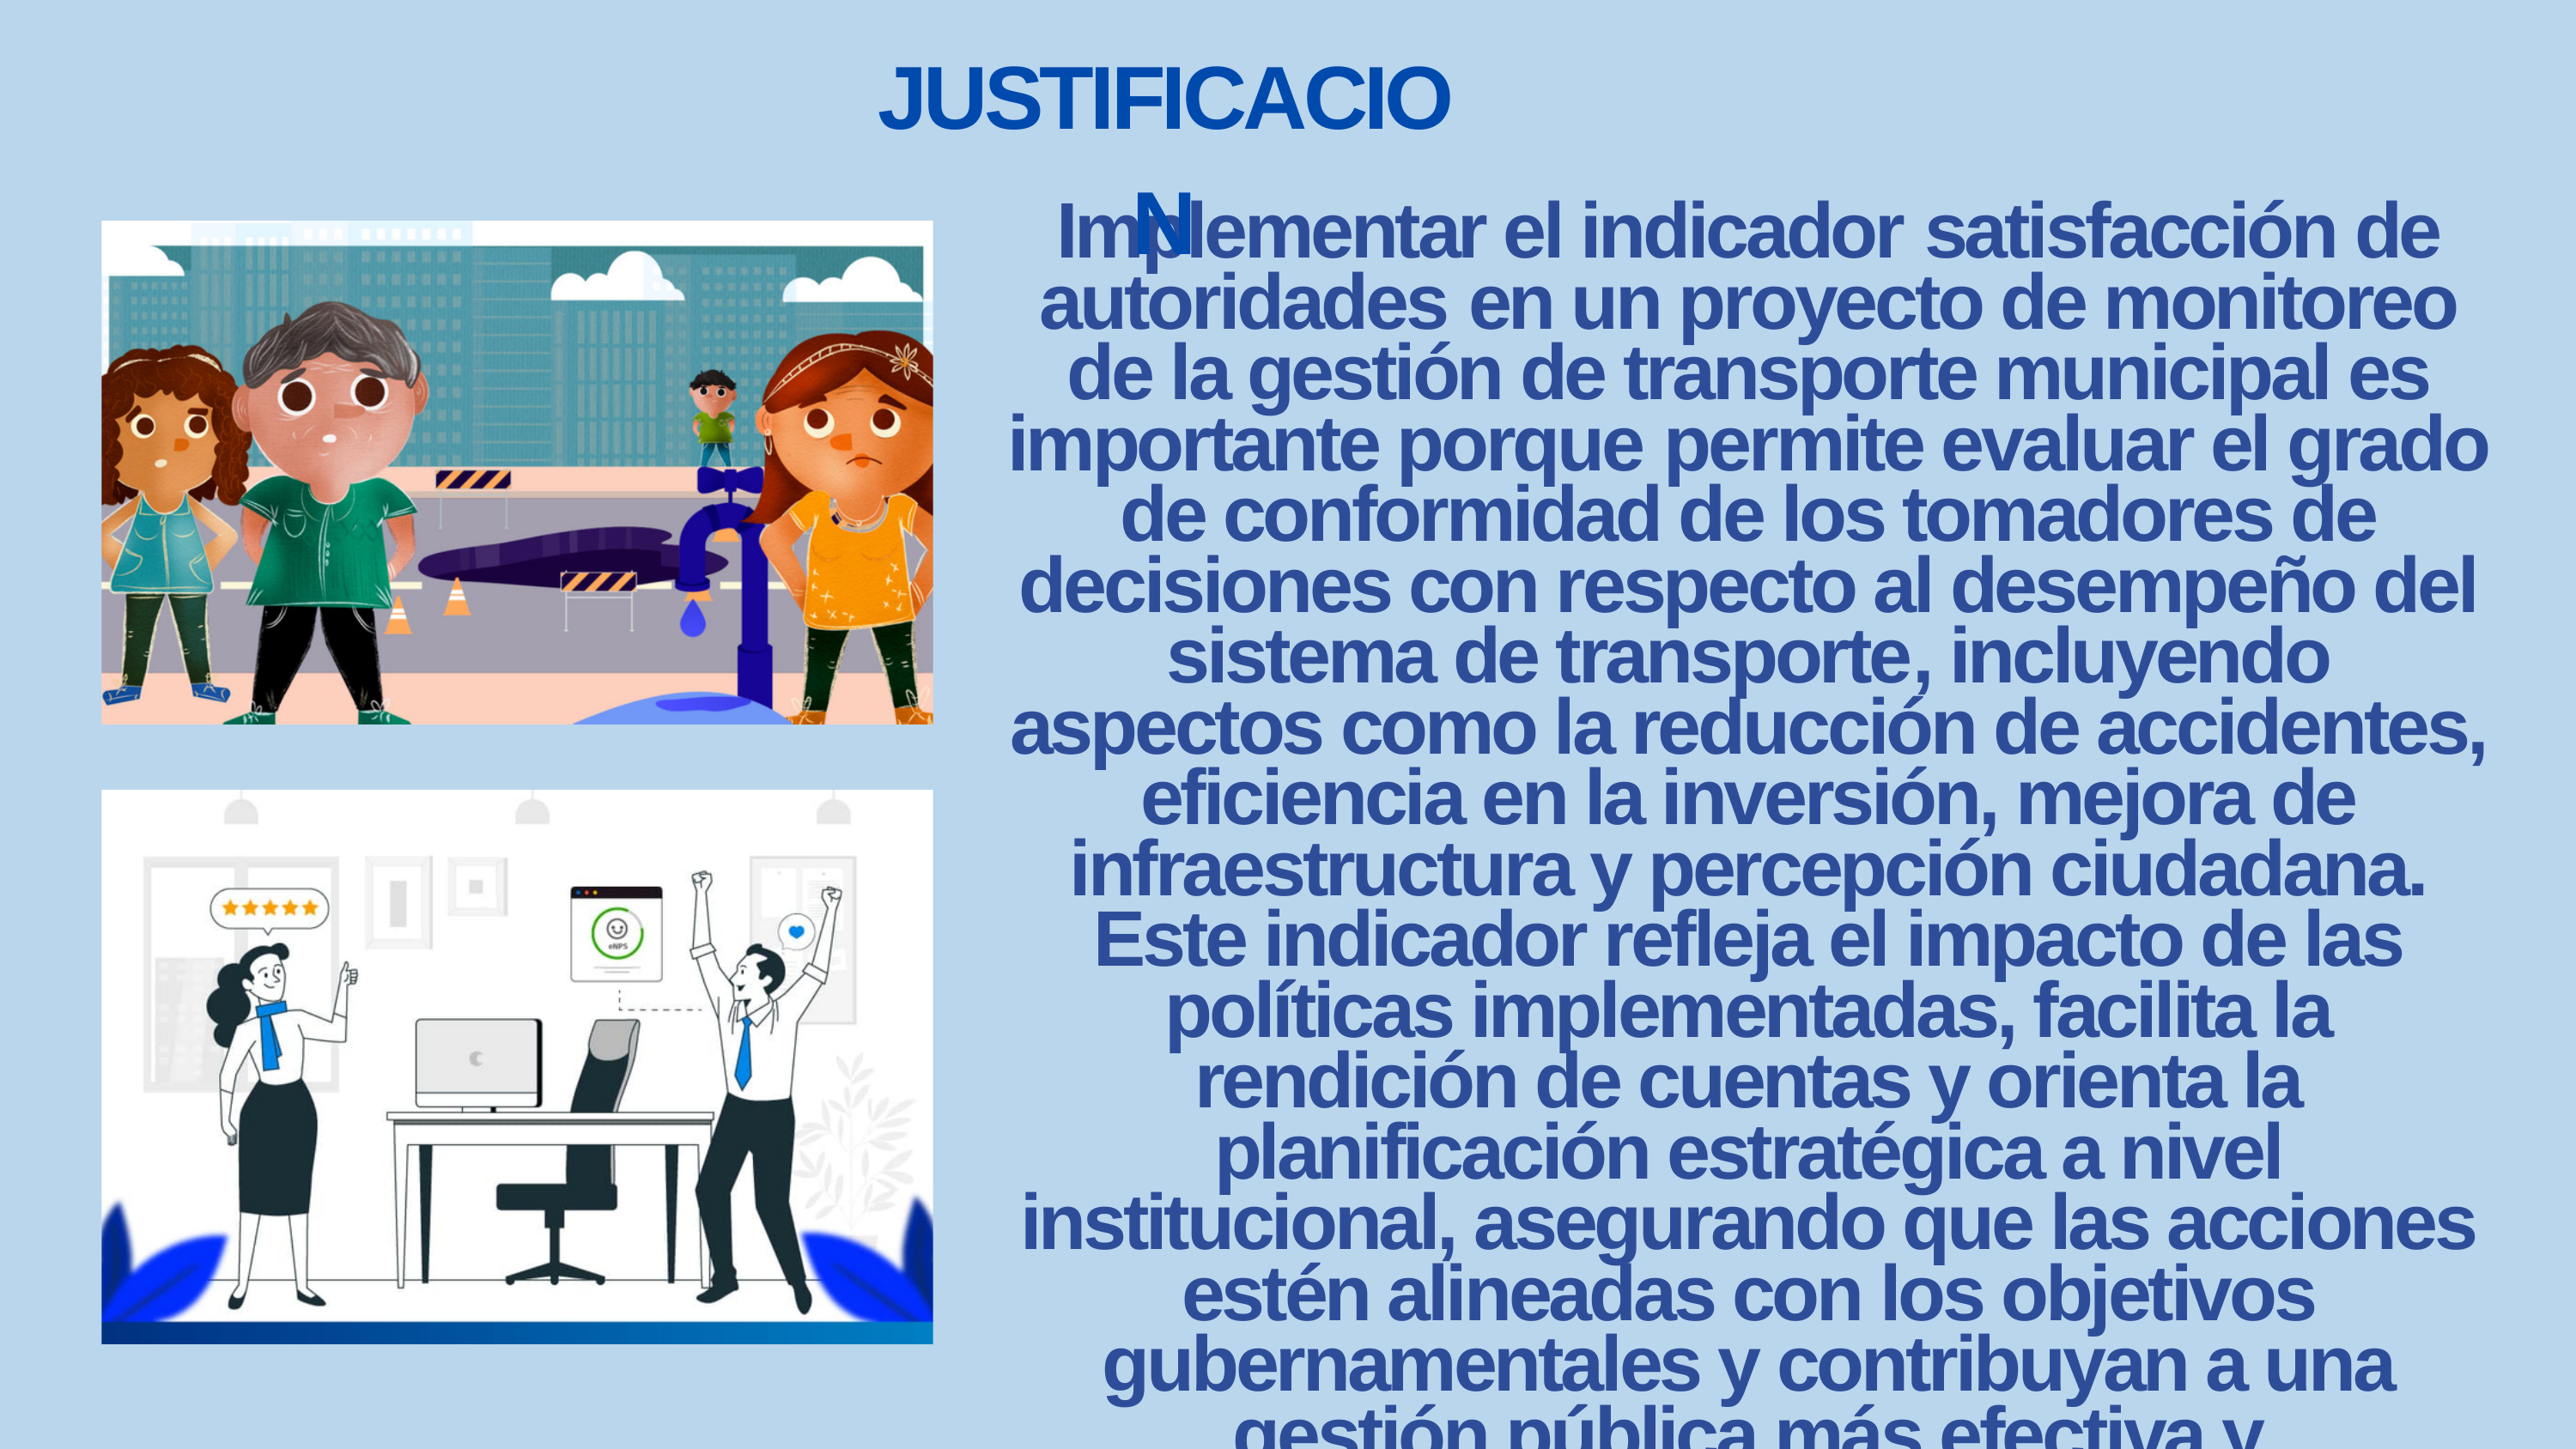

JUSTIFICACION
Implementar el indicador satisfacción de autoridades en un proyecto de monitoreo de la gestión de transporte municipal es importante porque permite evaluar el grado de conformidad de los tomadores de decisiones con respecto al desempeño del sistema de transporte, incluyendo aspectos como la reducción de accidentes, eficiencia en la inversión, mejora de infraestructura y percepción ciudadana. Este indicador refleja el impacto de las políticas implementadas, facilita la rendición de cuentas y orienta la planificación estratégica a nivel institucional, asegurando que las acciones estén alineadas con los objetivos gubernamentales y contribuyan a una gestión pública más efectiva y transparente.